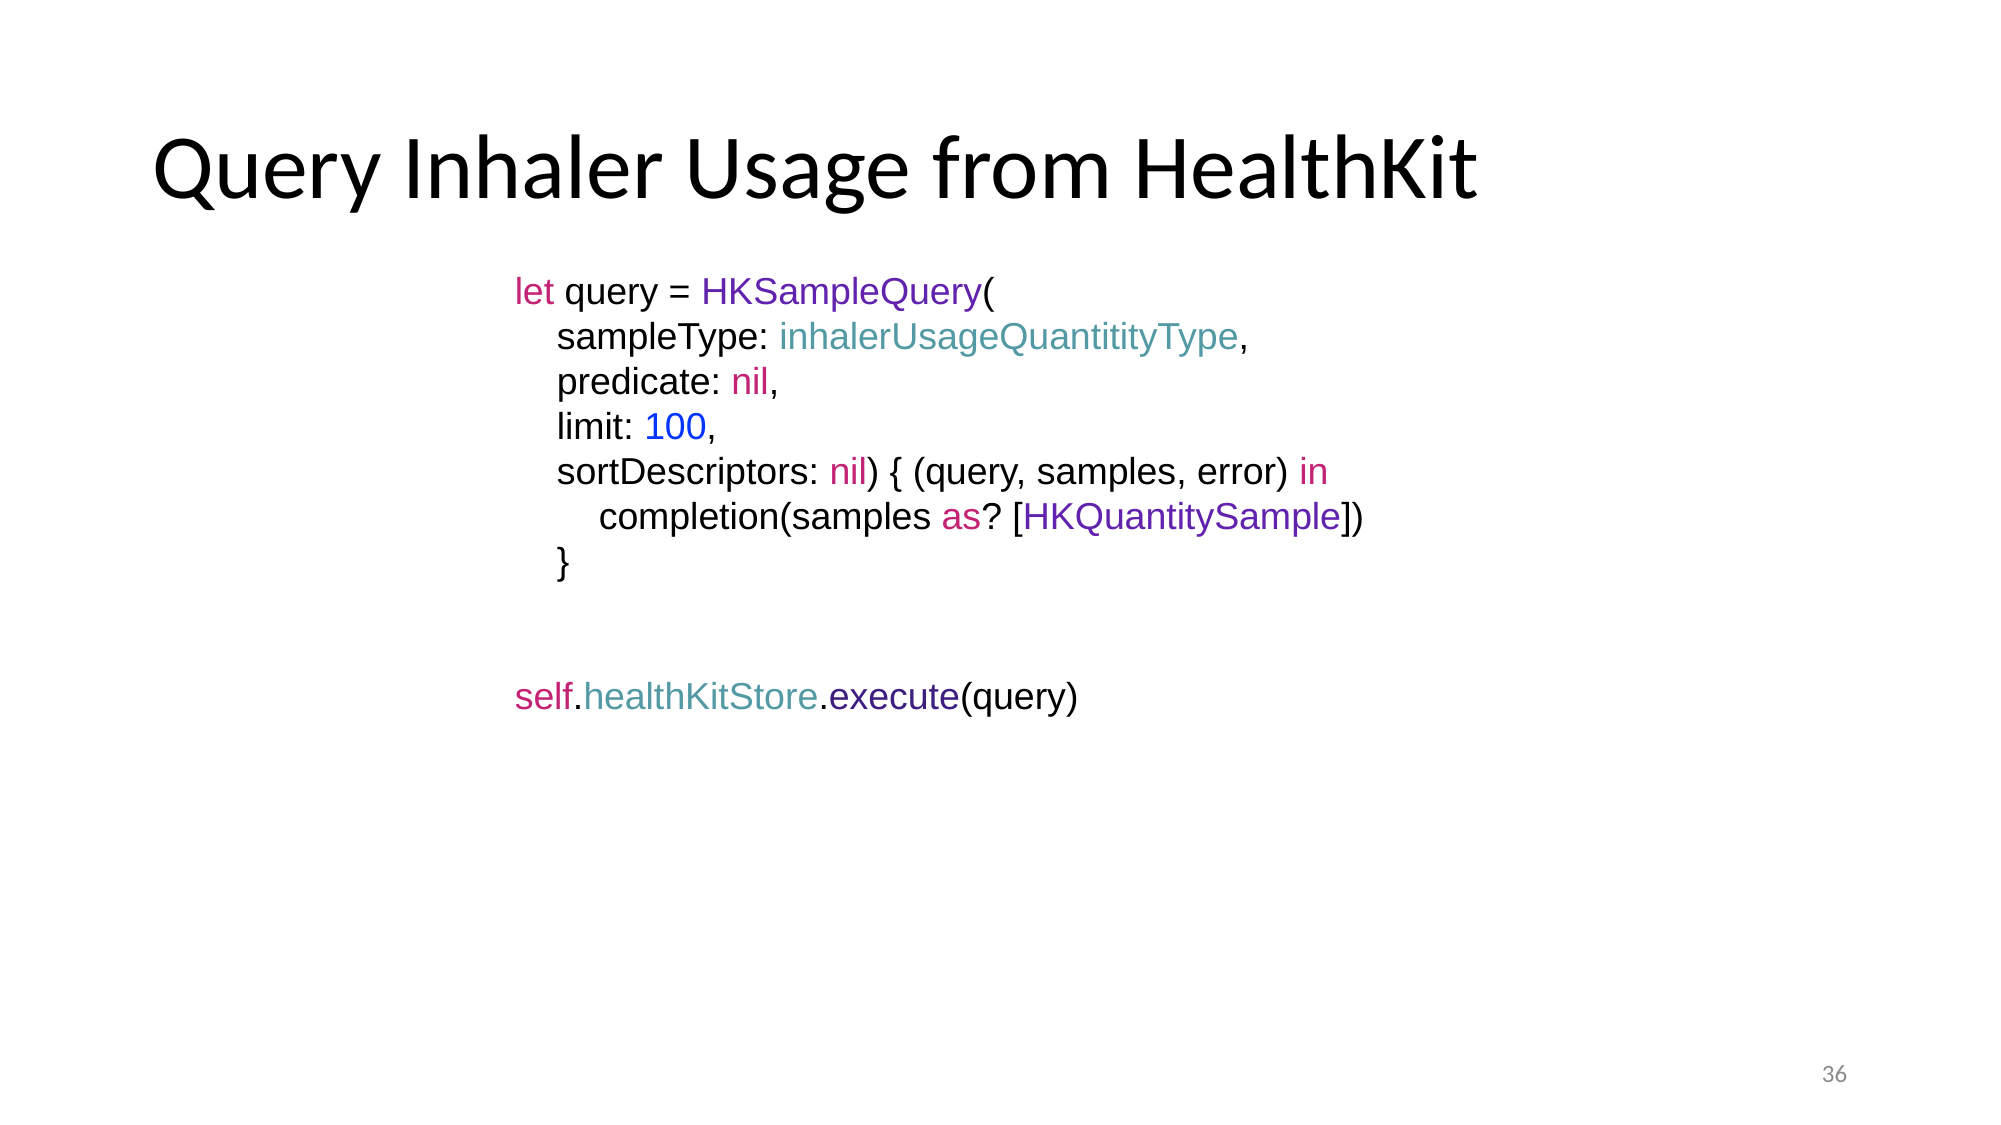

# Query Inhaler Usage from HealthKit
let query = HKSampleQuery(
    sampleType: inhalerUsageQuantitityType,
    predicate: nil,
    limit: 100,
    sortDescriptors: nil) { (query, samples, error) in
        completion(samples as? [HKQuantitySample])
    }

self.healthKitStore.execute(query)
36